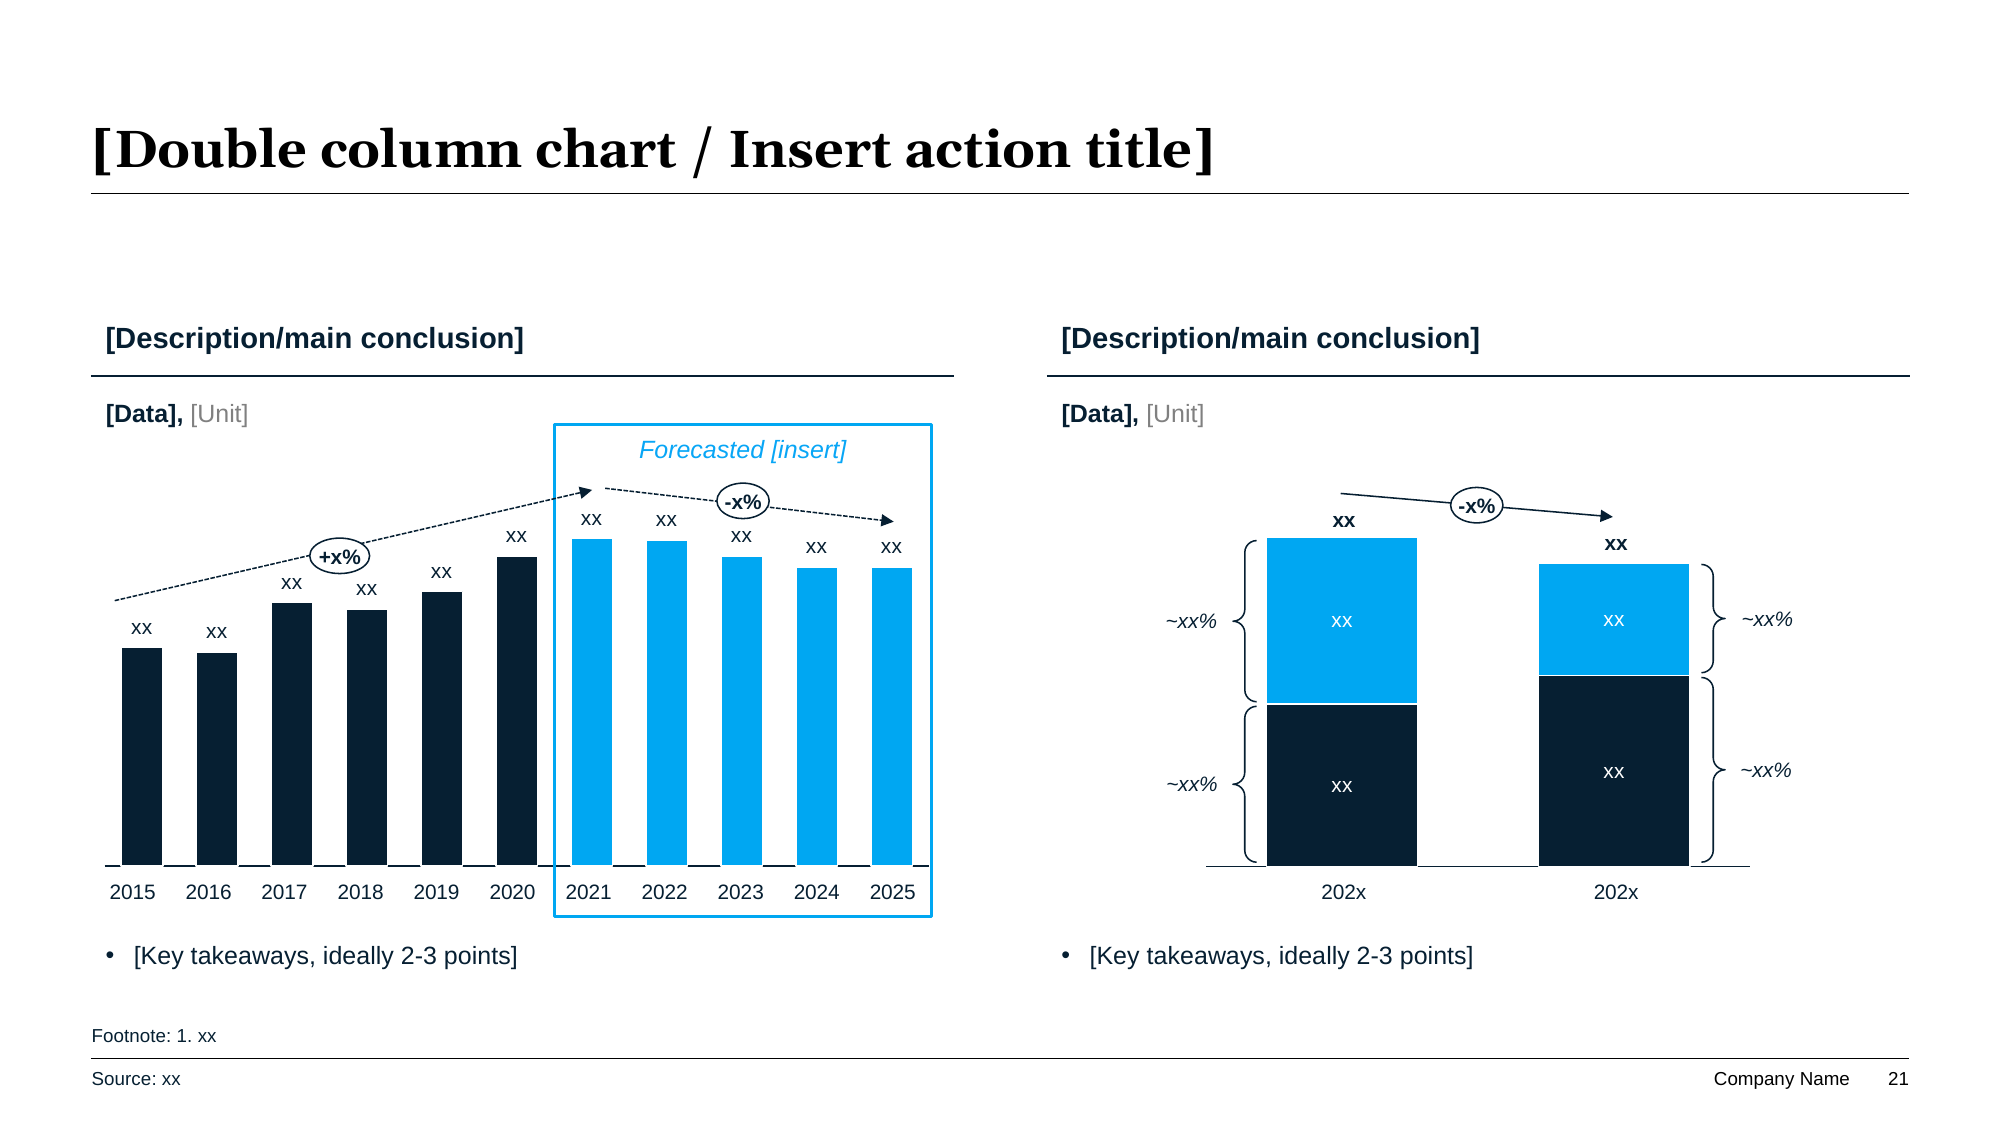

# [Double column chart / Insert action title]

[Description/main conclusion]
[Description/main conclusion]
[Data], [Unit]
[Data], [Unit]

Forecasted [insert]
-x%
-x%

### Chart

| Category |  |  |
|---|---|---|

### Chart

| Category |  |
|---|---|
xx
xx
+x%

~xx%
~xx%

~xx%
~xx%
2015
2016
2017
2018
2019
2020
2021
2022
2023
2024
2025
202x
202x
[Key takeaways, ideally 2-3 points]

[Key takeaways, ideally 2-3 points]

Footnote: 1. xx
Source: xx